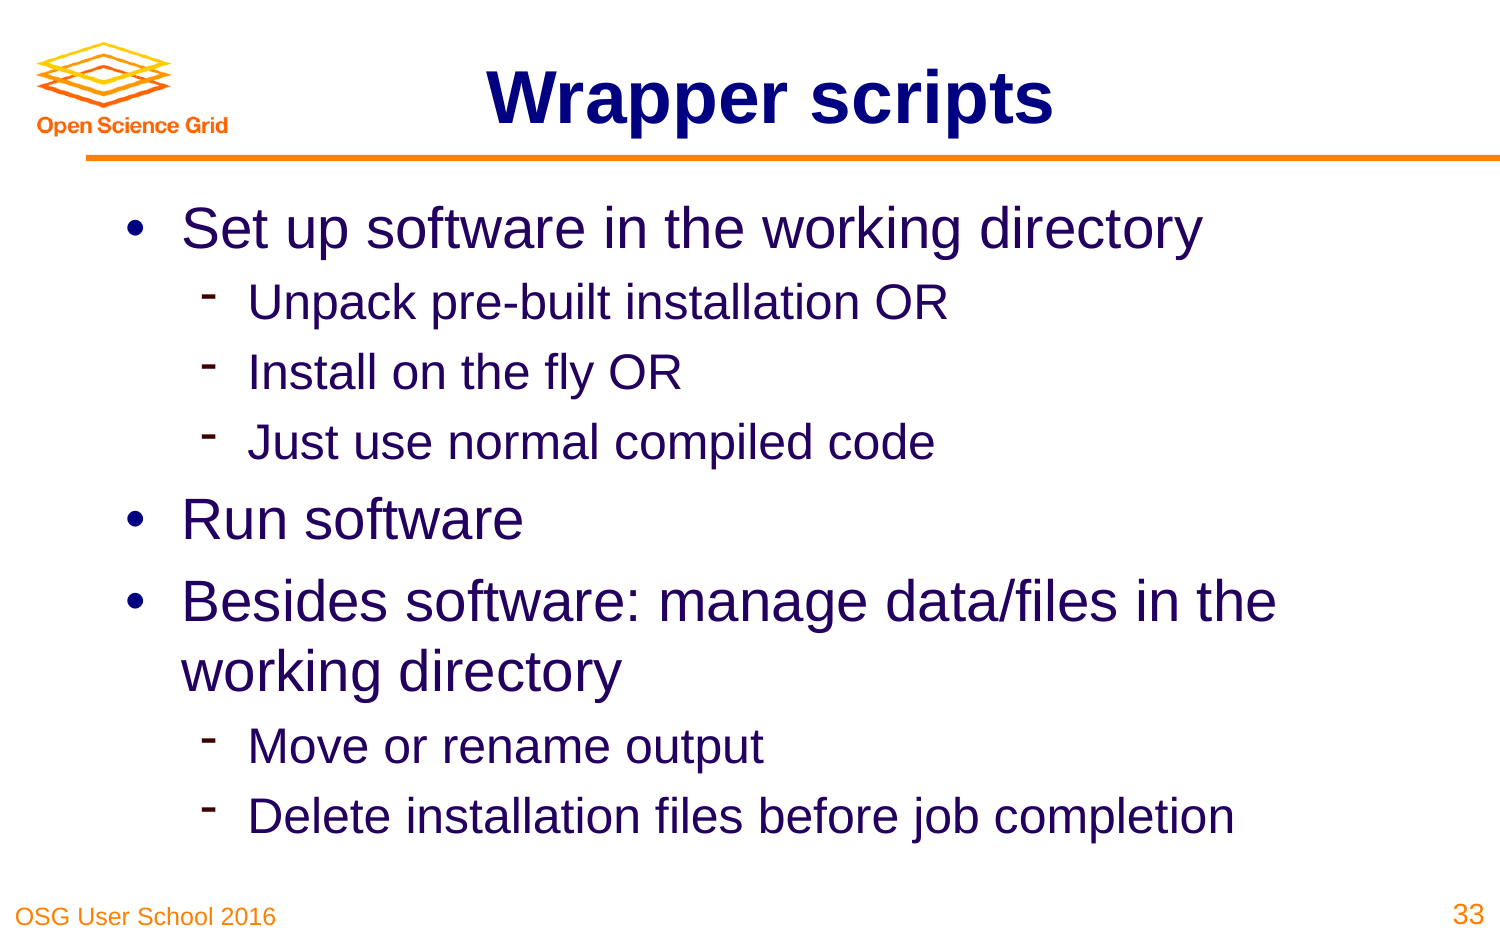

# Wrapper scripts
Set up software in the working directory
Unpack pre-built installation OR
Install on the fly OR
Just use normal compiled code
Run software
Besides software: manage data/files in the working directory
Move or rename output
Delete installation files before job completion
33